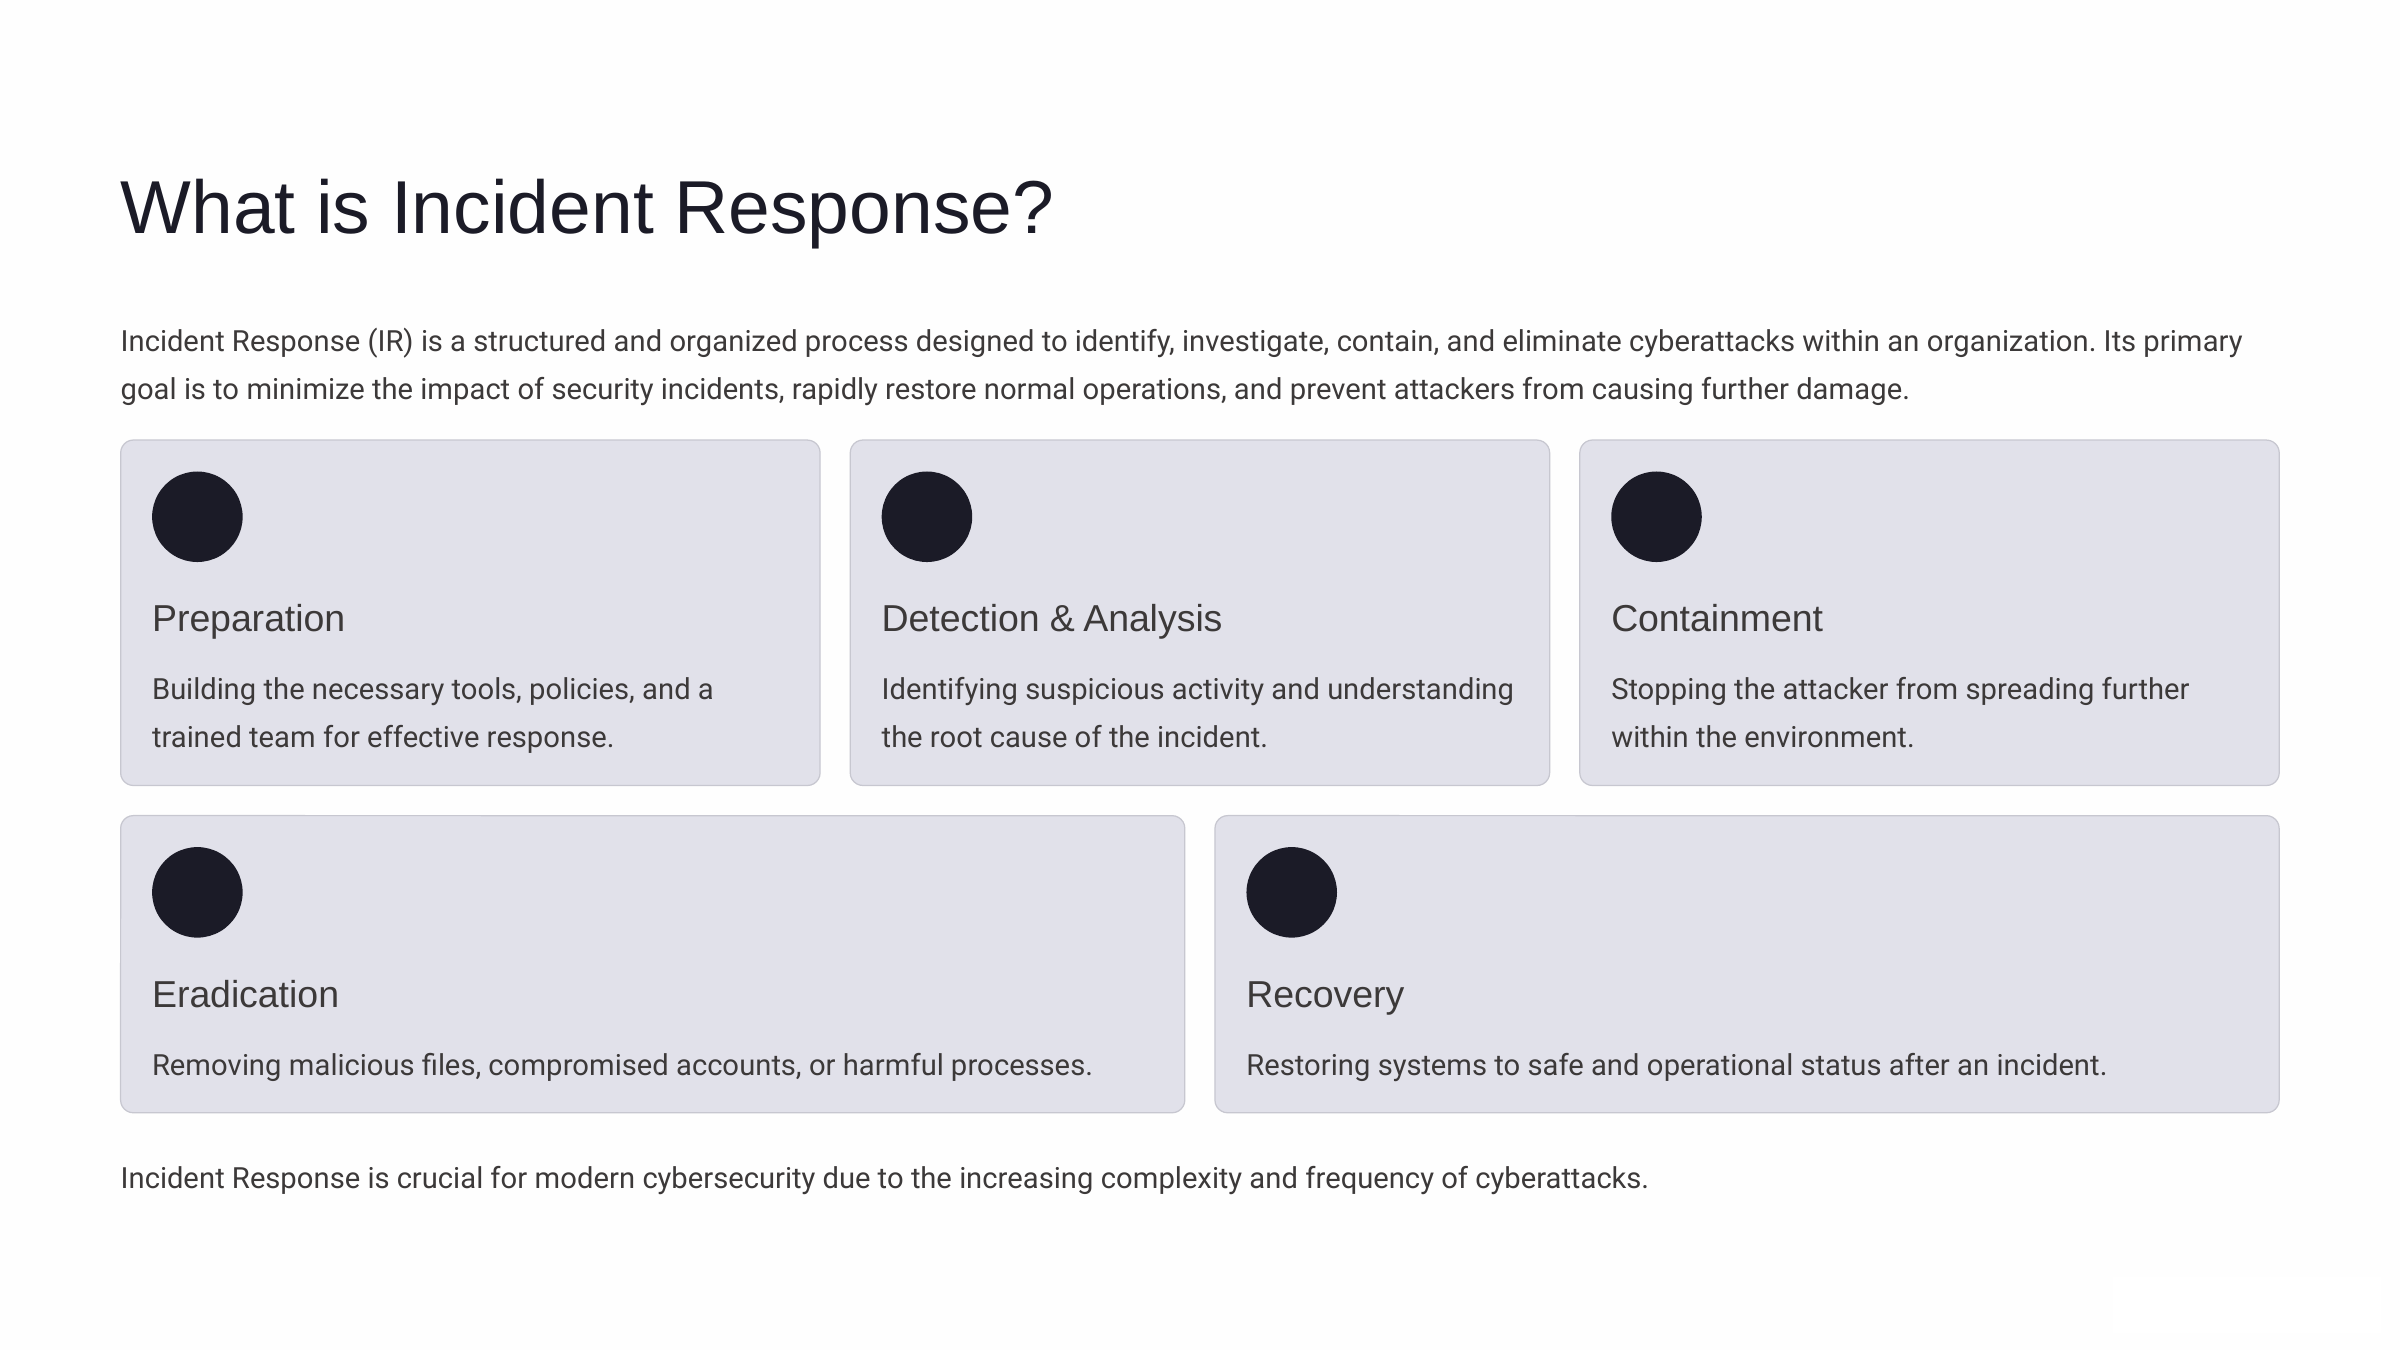

What is Incident Response?
Incident Response (IR) is a structured and organized process designed to identify, investigate, contain, and eliminate cyberattacks within an organization. Its primary goal is to minimize the impact of security incidents, rapidly restore normal operations, and prevent attackers from causing further damage.

Preparation
Detection & Analysis
Containment
Building the necessary tools, policies, and a trained team for effective response.
Identifying suspicious activity and understanding the root cause of the incident.
Stopping the attacker from spreading further within the environment.

Eradication
Recovery
Removing malicious files, compromised accounts, or harmful processes.
Restoring systems to safe and operational status after an incident.
Incident Response is crucial for modern cybersecurity due to the increasing complexity and frequency of cyberattacks.